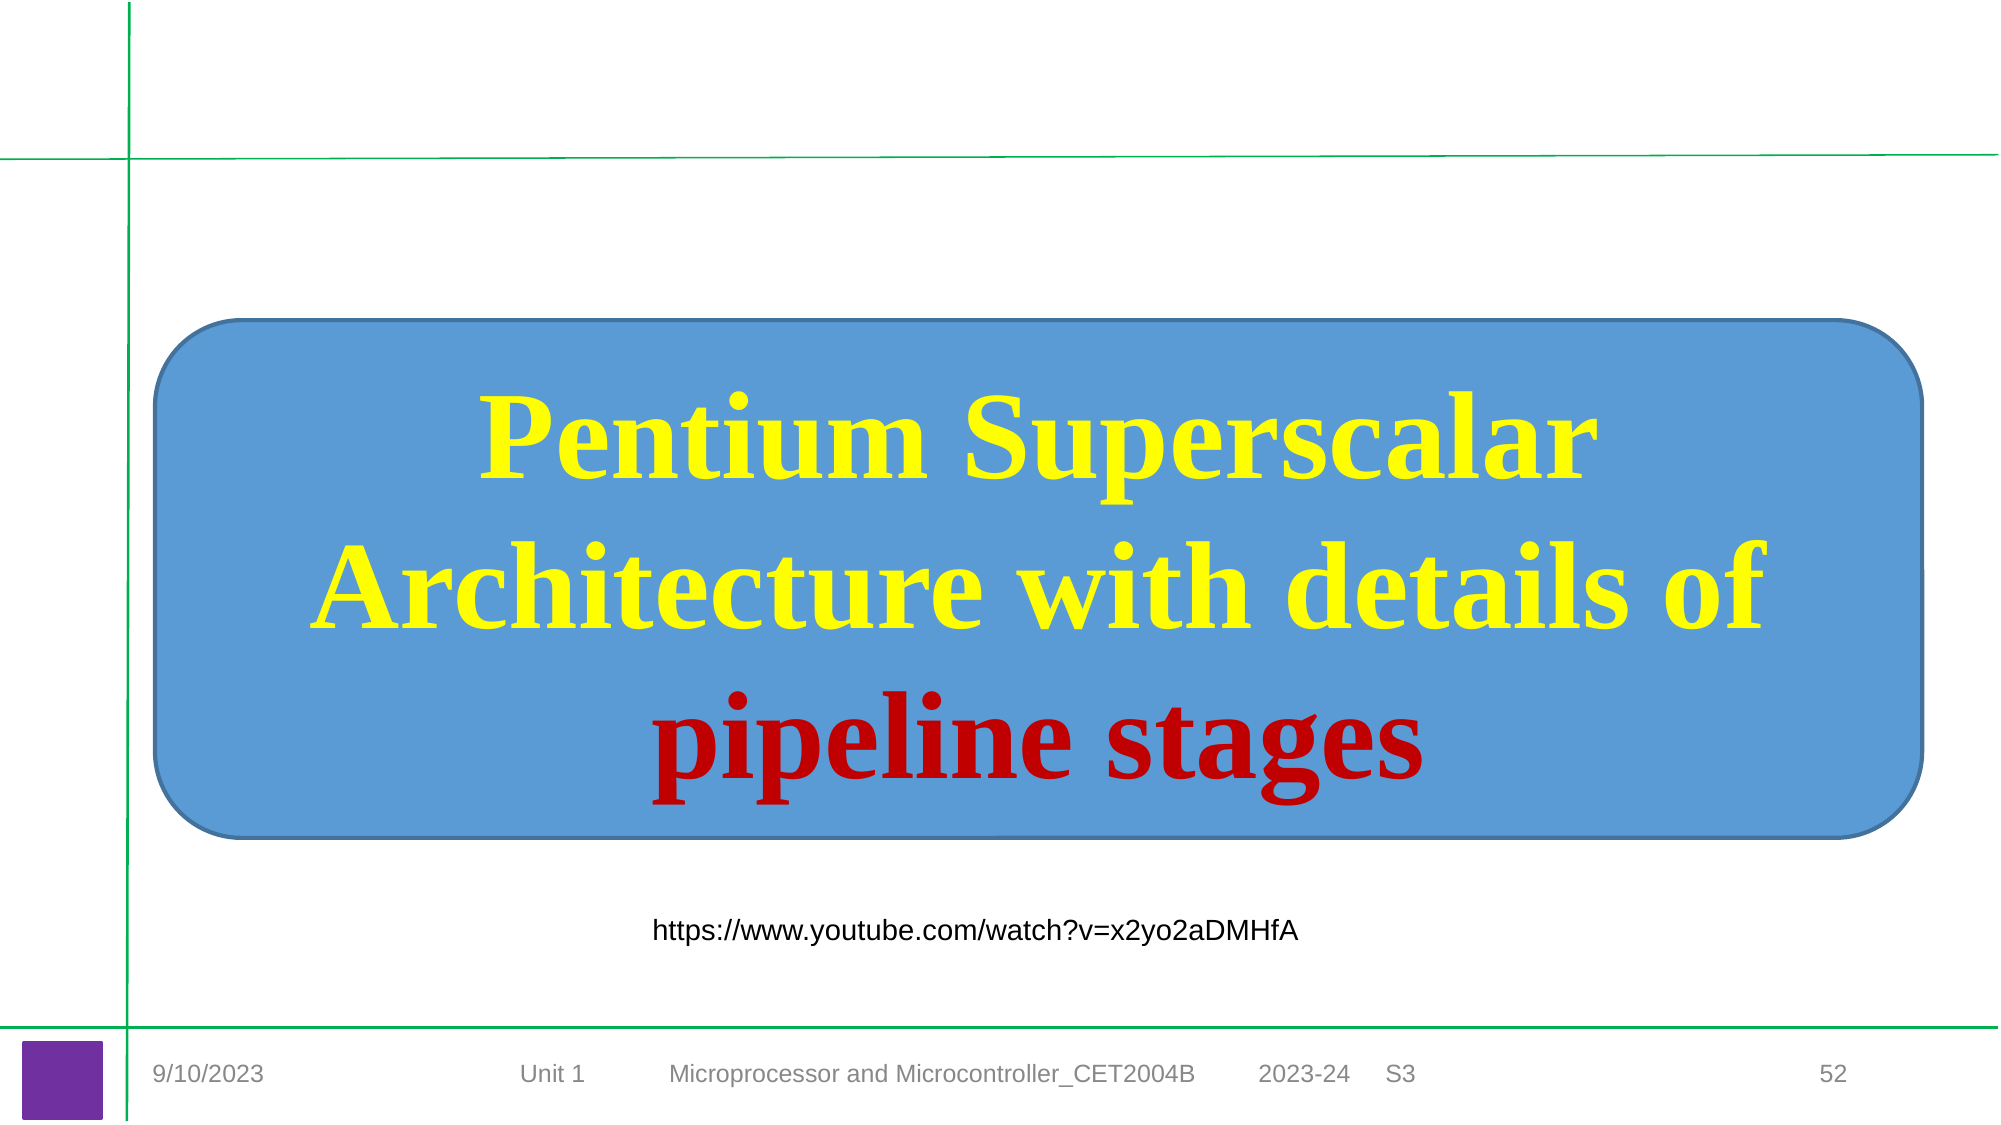

#

Pentium Superscalar Architecture with details of pipeline stages
https://www.youtube.com/watch?v=x2yo2aDMHfA

9/10/2023
Unit 1            Microprocessor and Microcontroller_CET2004B         2023-24     S3
52